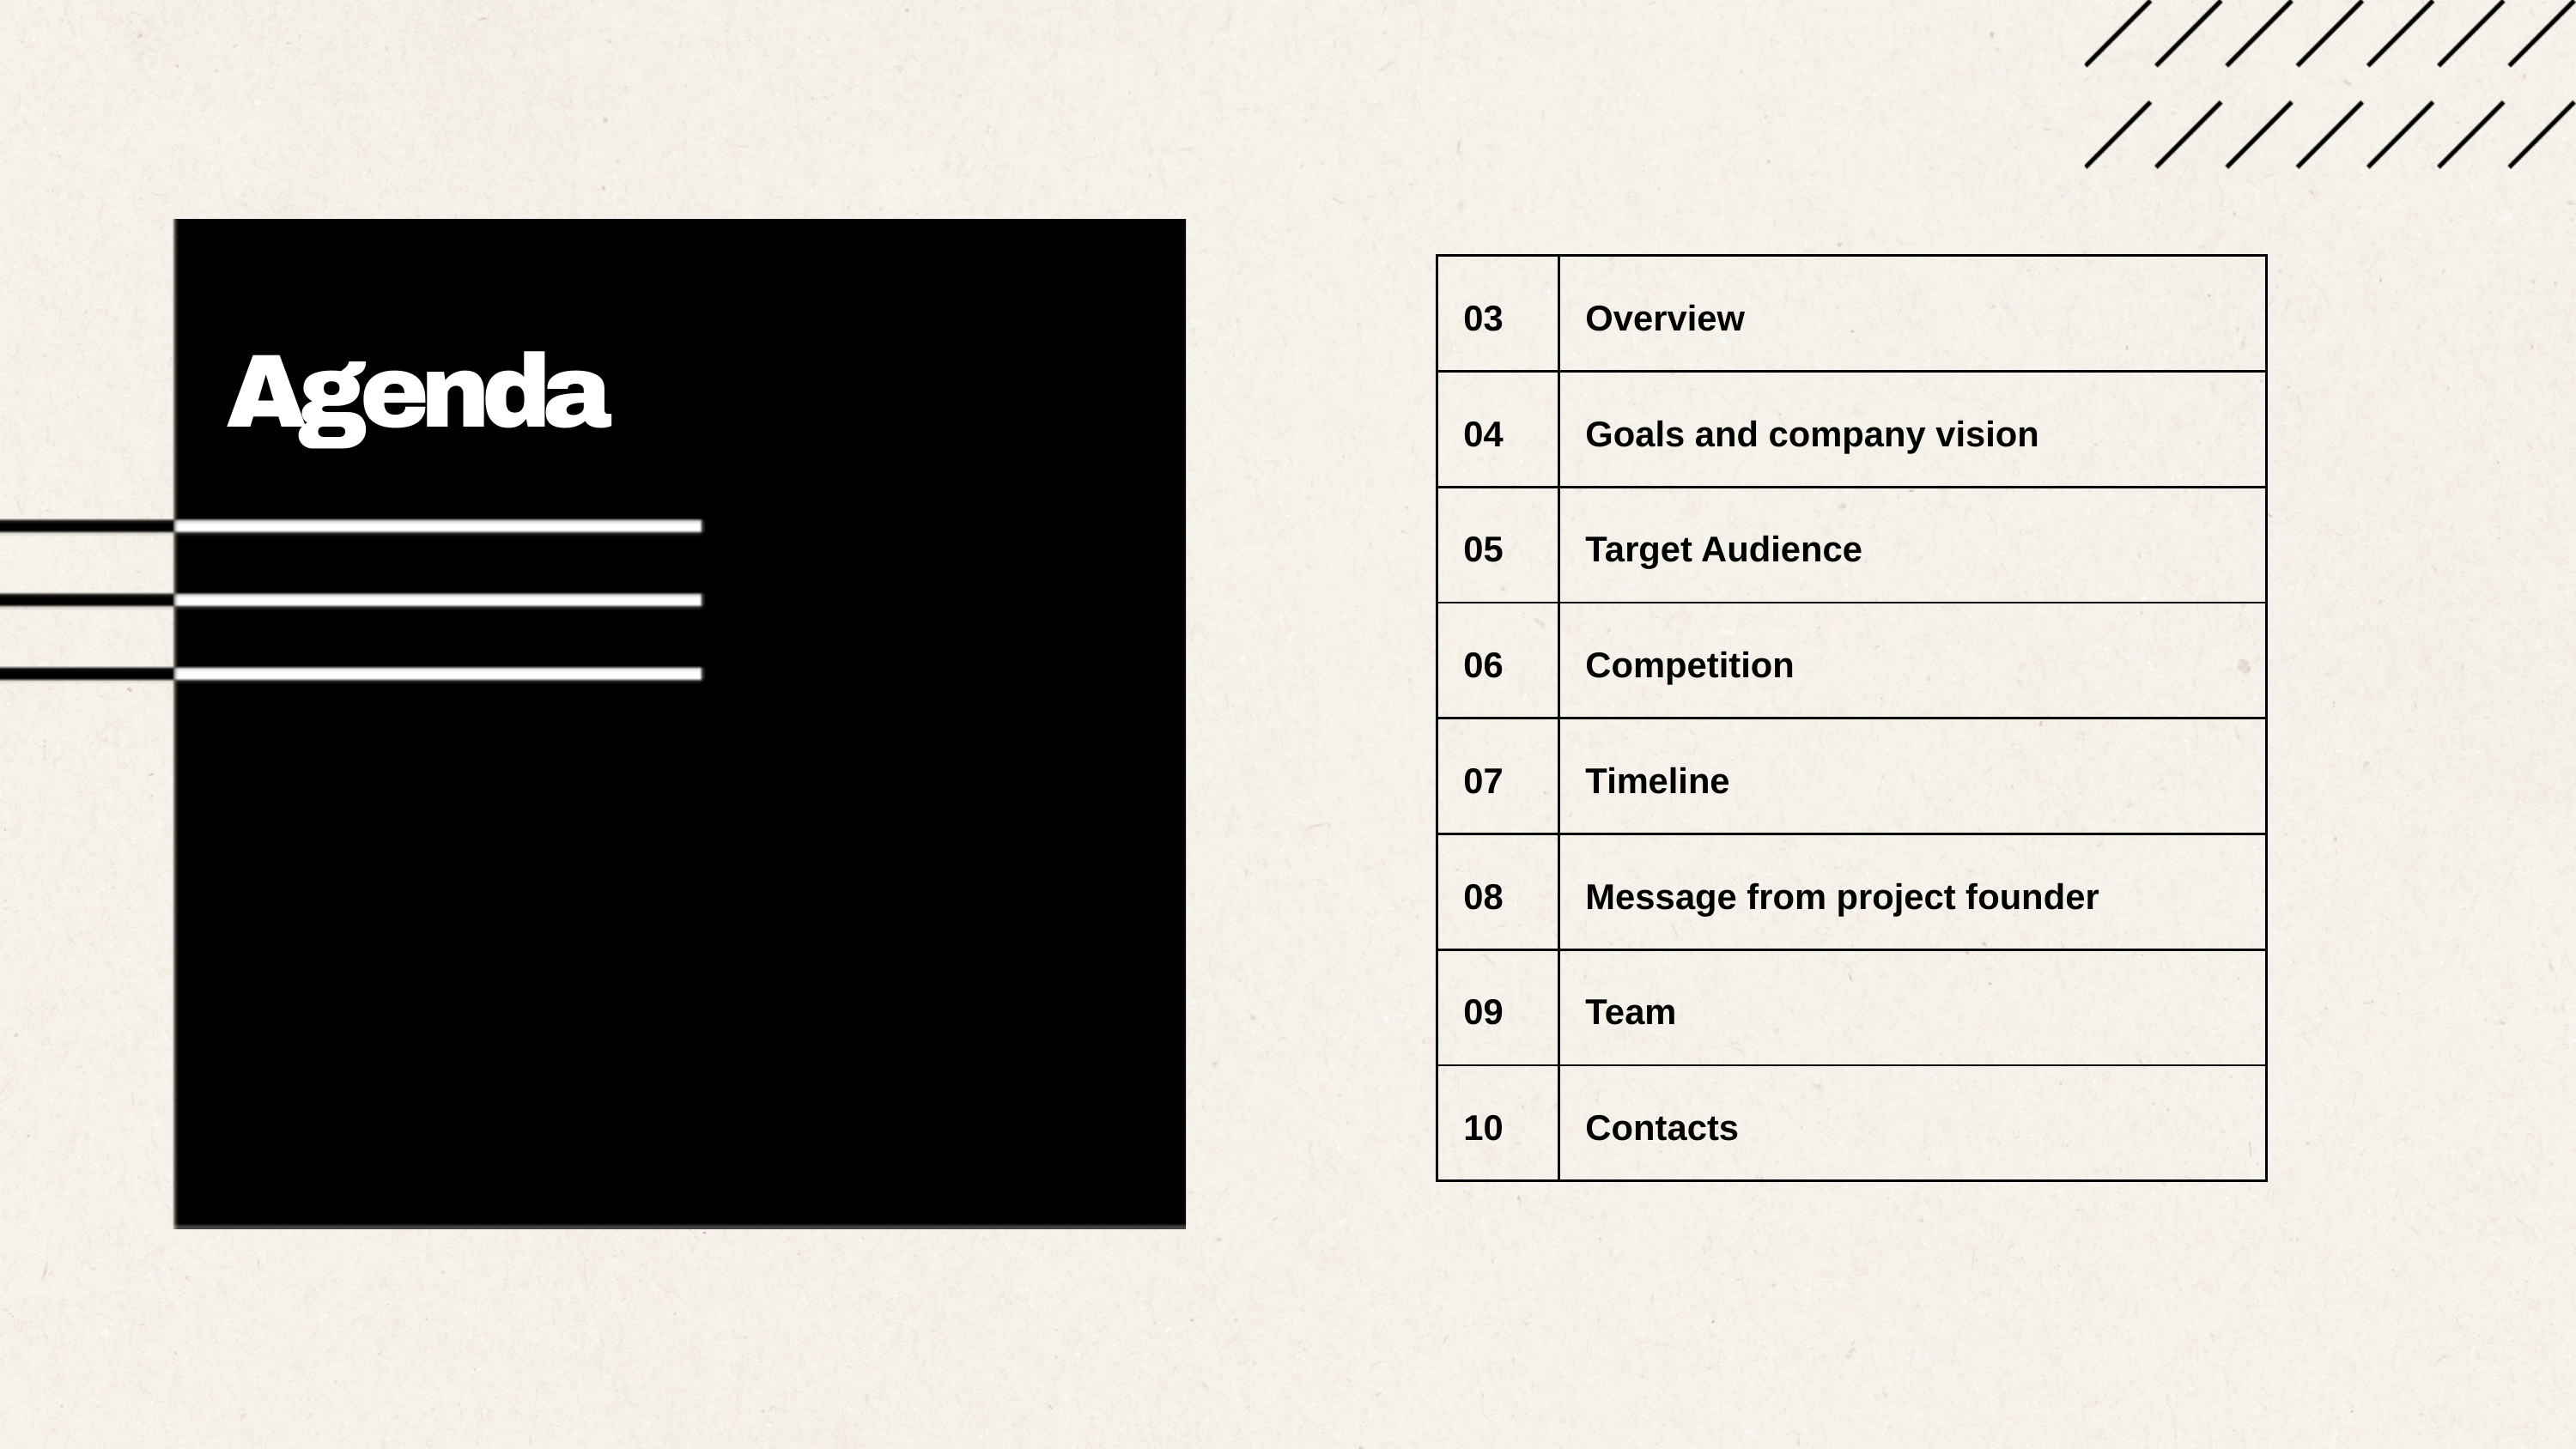

| 03 | Overview |
| --- | --- |
| 04 | Goals and company vision |
| 05 | Target Audience |
| 06 | Competition |
| 07 | Timeline |
| 08 | Message from project founder |
| 09 | Team |
| 10 | Contacts |
Agenda